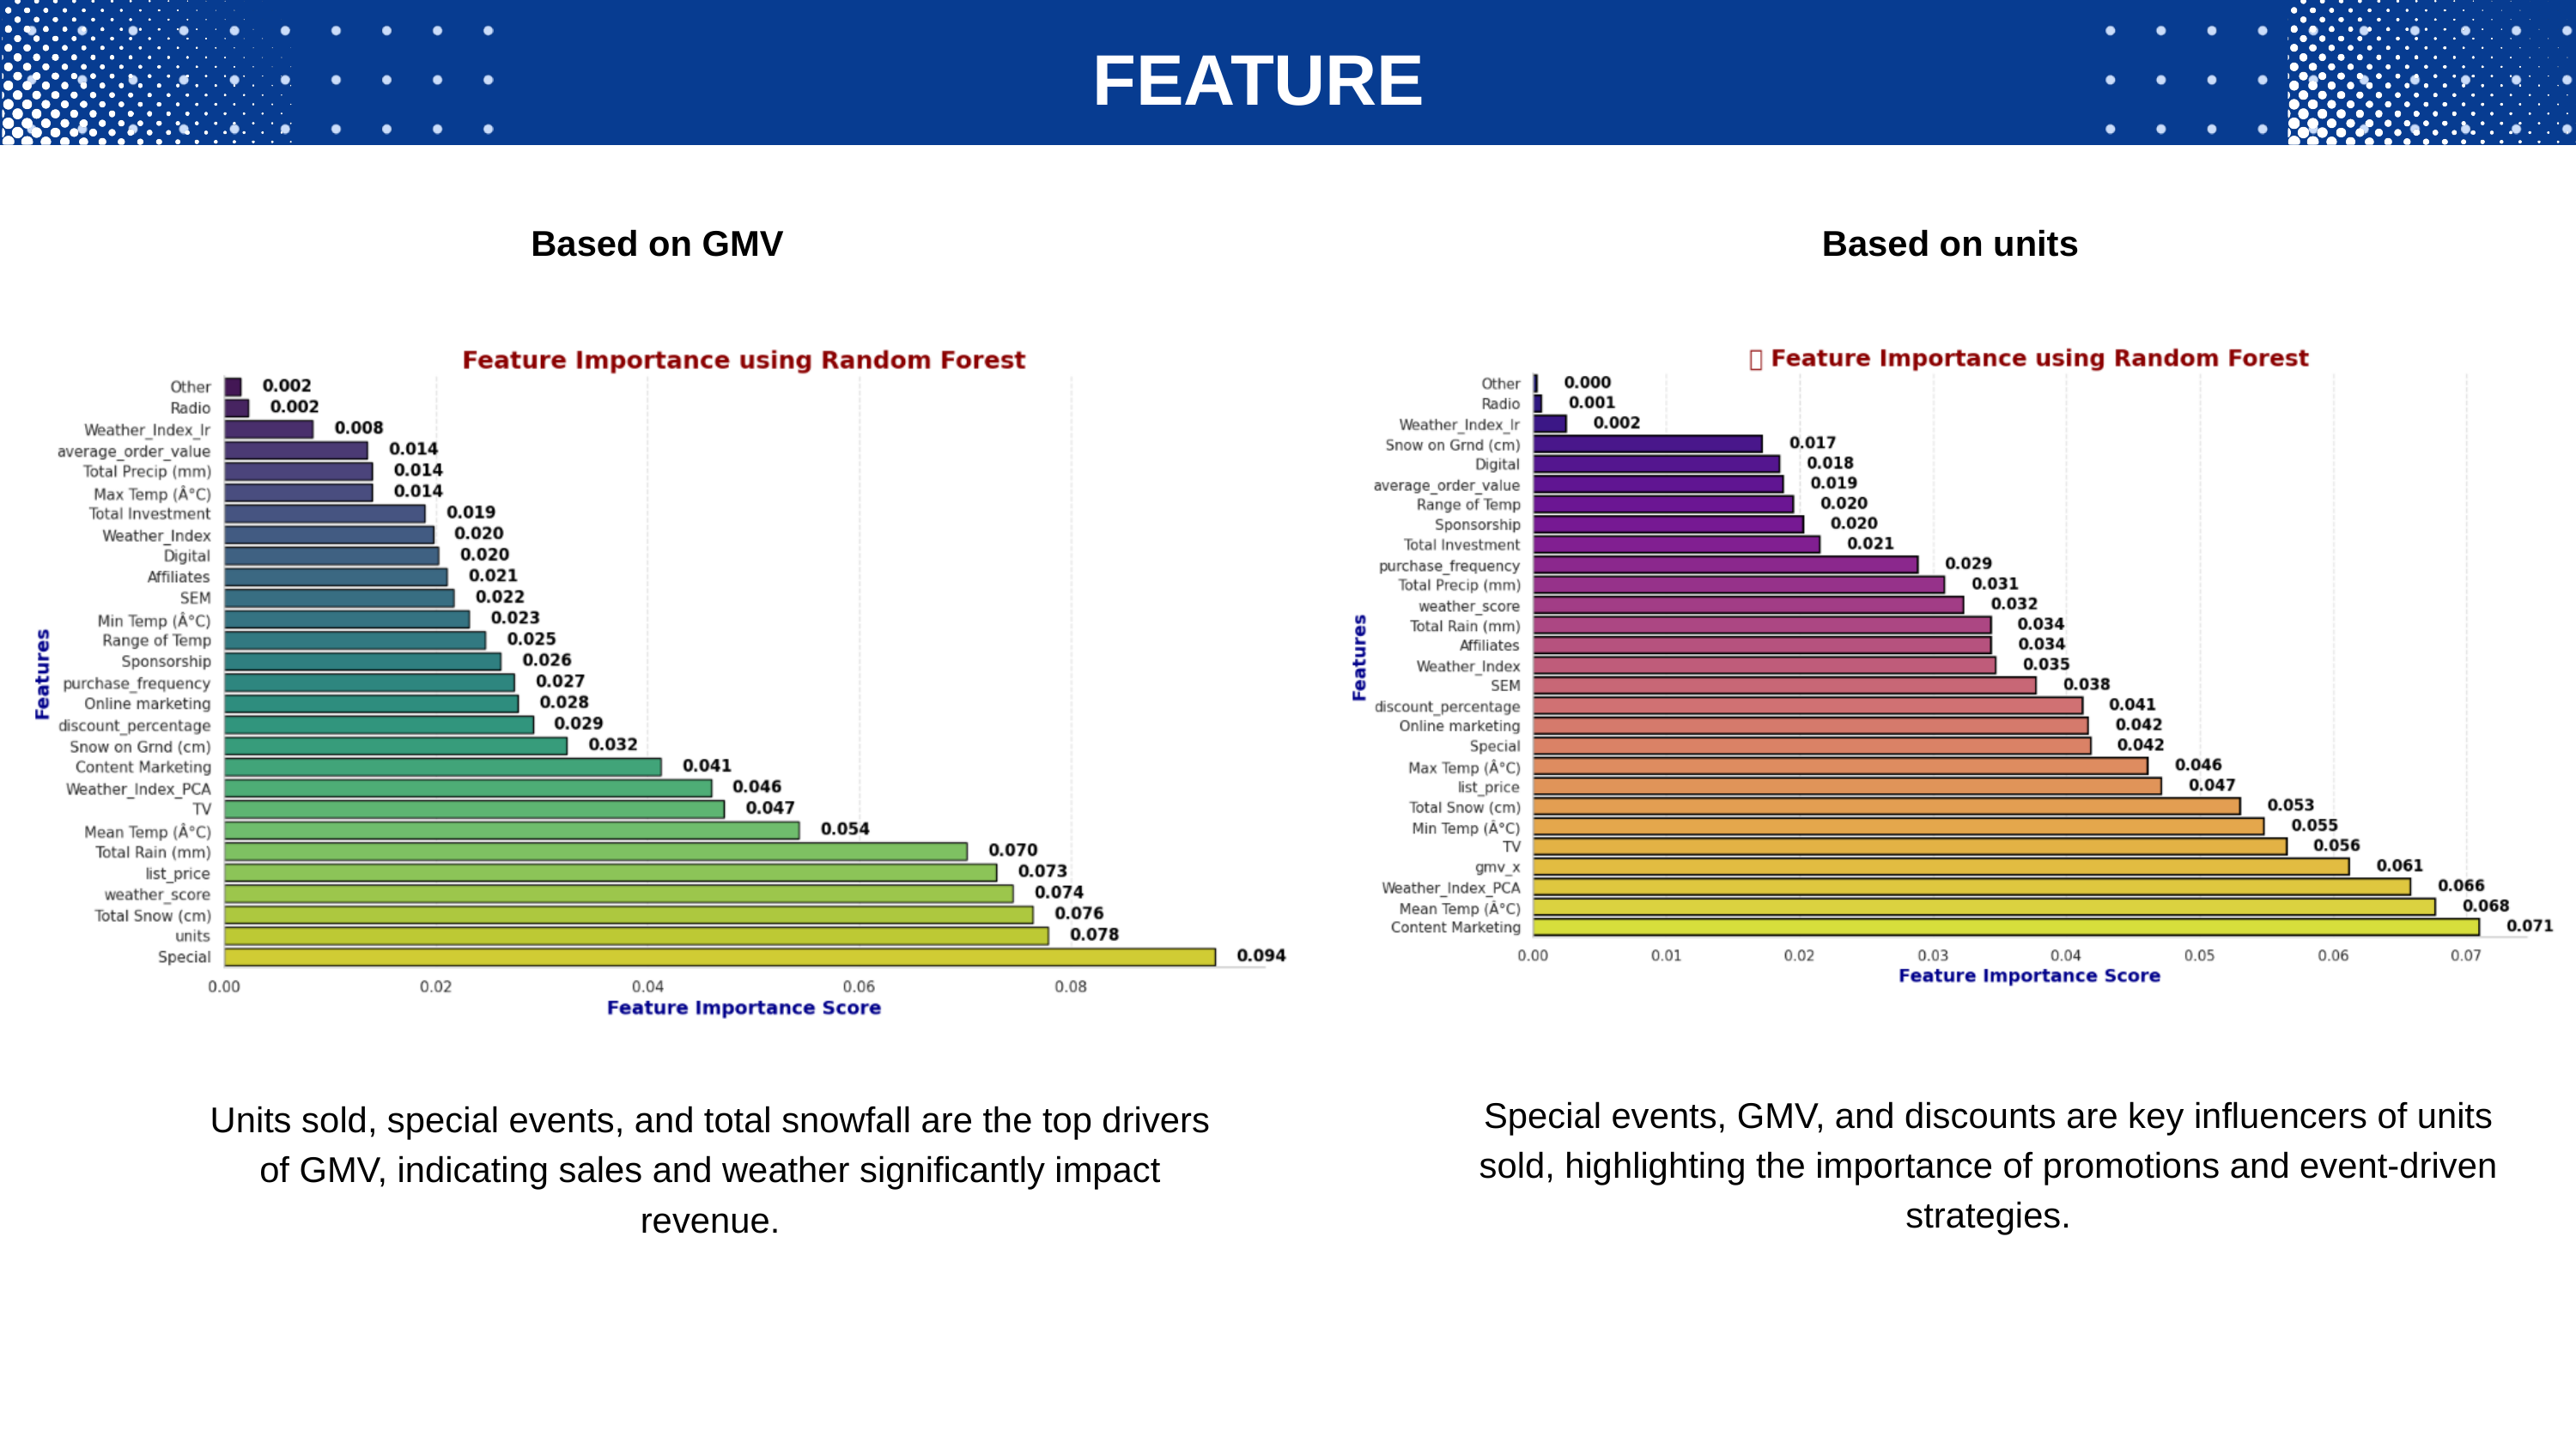

FEATURE ENGINEERING
Based on GMV
Based on units

Special events, GMV, and discounts are key influencers of units sold, highlighting the importance of promotions and event-driven strategies.
Units sold, special events, and total snowfall are the top drivers of GMV, indicating sales and weather significantly impact revenue.